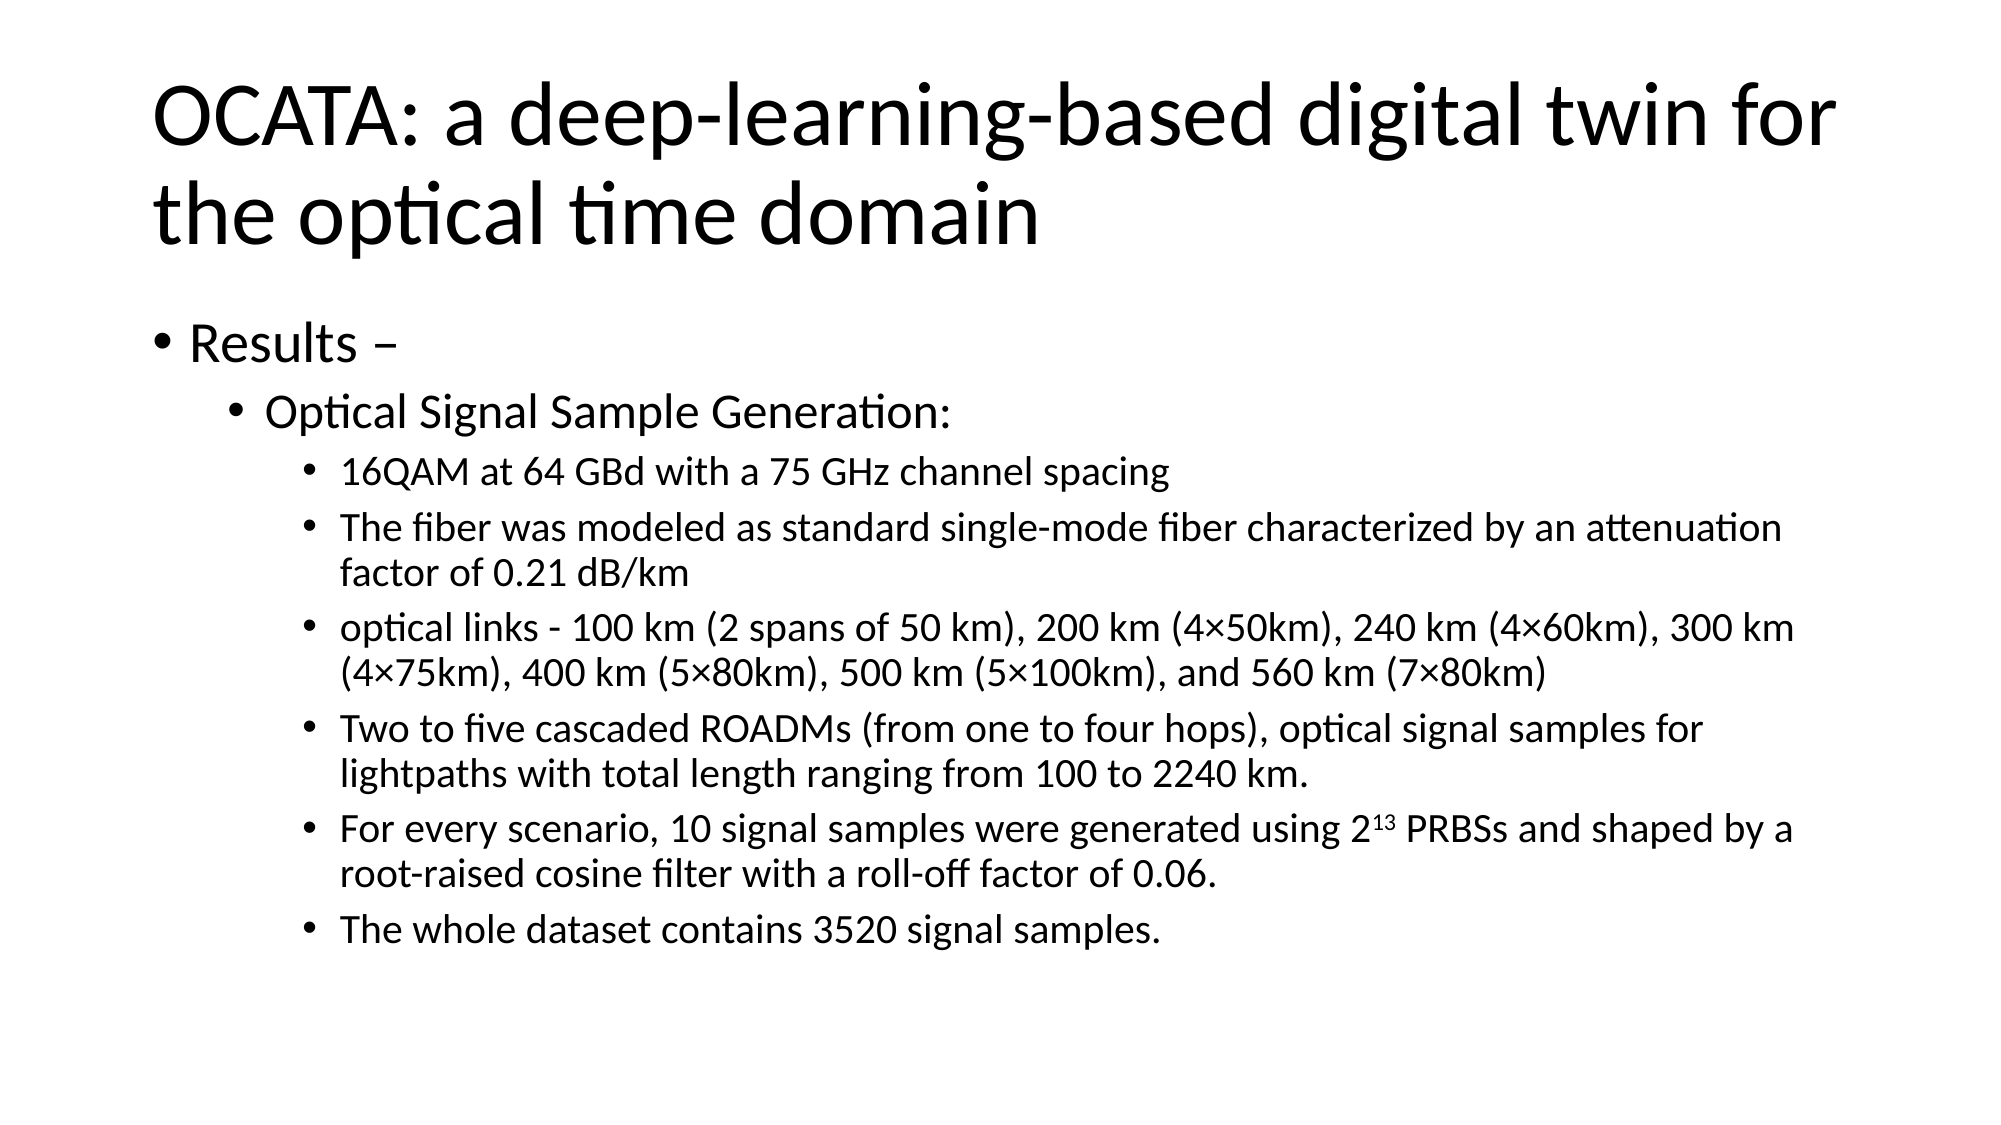

# OCATA: a deep-learning-based digital twin for the optical time domain
Results –
Optical Signal Sample Generation:
16QAM at 64 GBd with a 75 GHz channel spacing
The fiber was modeled as standard single-mode fiber characterized by an attenuation factor of 0.21 dB/km
optical links - 100 km (2 spans of 50 km), 200 km (4×50km), 240 km (4×60km), 300 km (4×75km), 400 km (5×80km), 500 km (5×100km), and 560 km (7×80km)
Two to five cascaded ROADMs (from one to four hops), optical signal samples for lightpaths with total length ranging from 100 to 2240 km.
For every scenario, 10 signal samples were generated using 213 PRBSs and shaped by a root-raised cosine filter with a roll-off factor of 0.06.
The whole dataset contains 3520 signal samples.